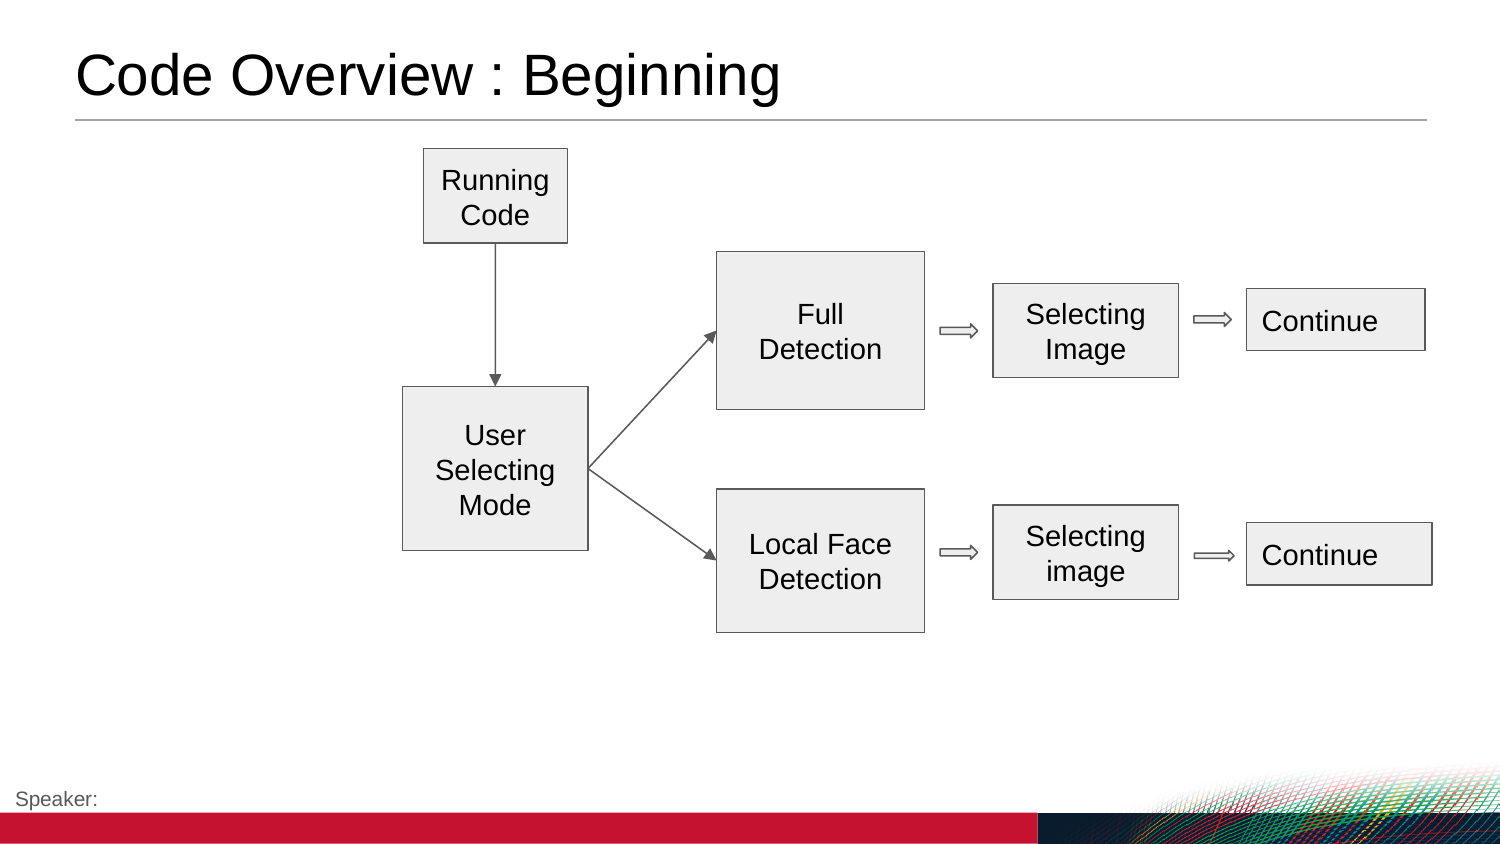

# Code Overview : Beginning
Running Code
Full Detection
Selecting
Image
Continue

User Selecting Mode
Local Face Detection
Selecting image
Continue

Speaker: